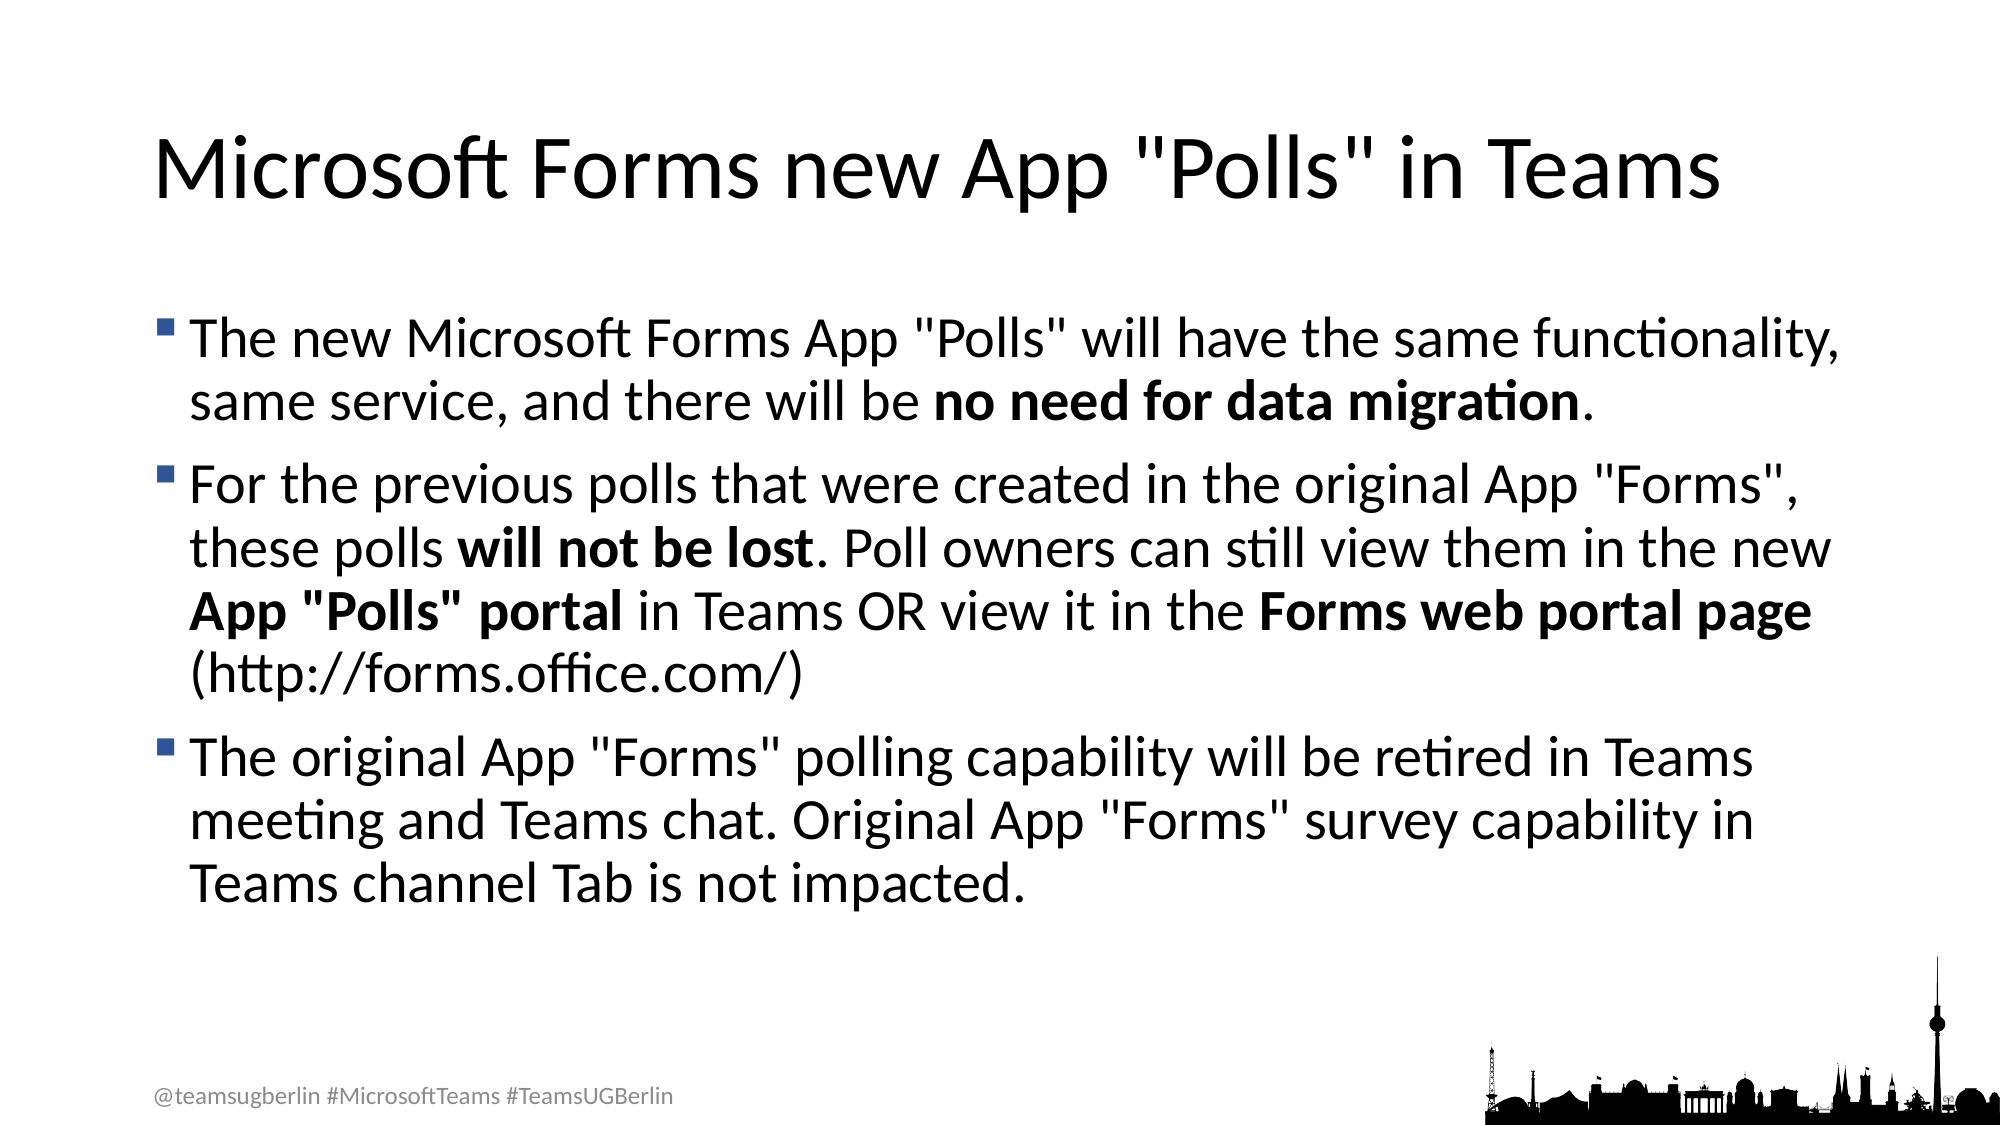

# Microsoft Forms new App "Polls" in Teams
The new Microsoft Forms App "Polls" will have the same functionality, same service, and there will be no need for data migration.
For the previous polls that were created in the original App "Forms", these polls will not be lost. Poll owners can still view them in the new App "Polls" portal in Teams OR view it in the Forms web portal page (http://forms.office.com/)
The original App "Forms" polling capability will be retired in Teams meeting and Teams chat. Original App "Forms" survey capability in Teams channel Tab is not impacted.